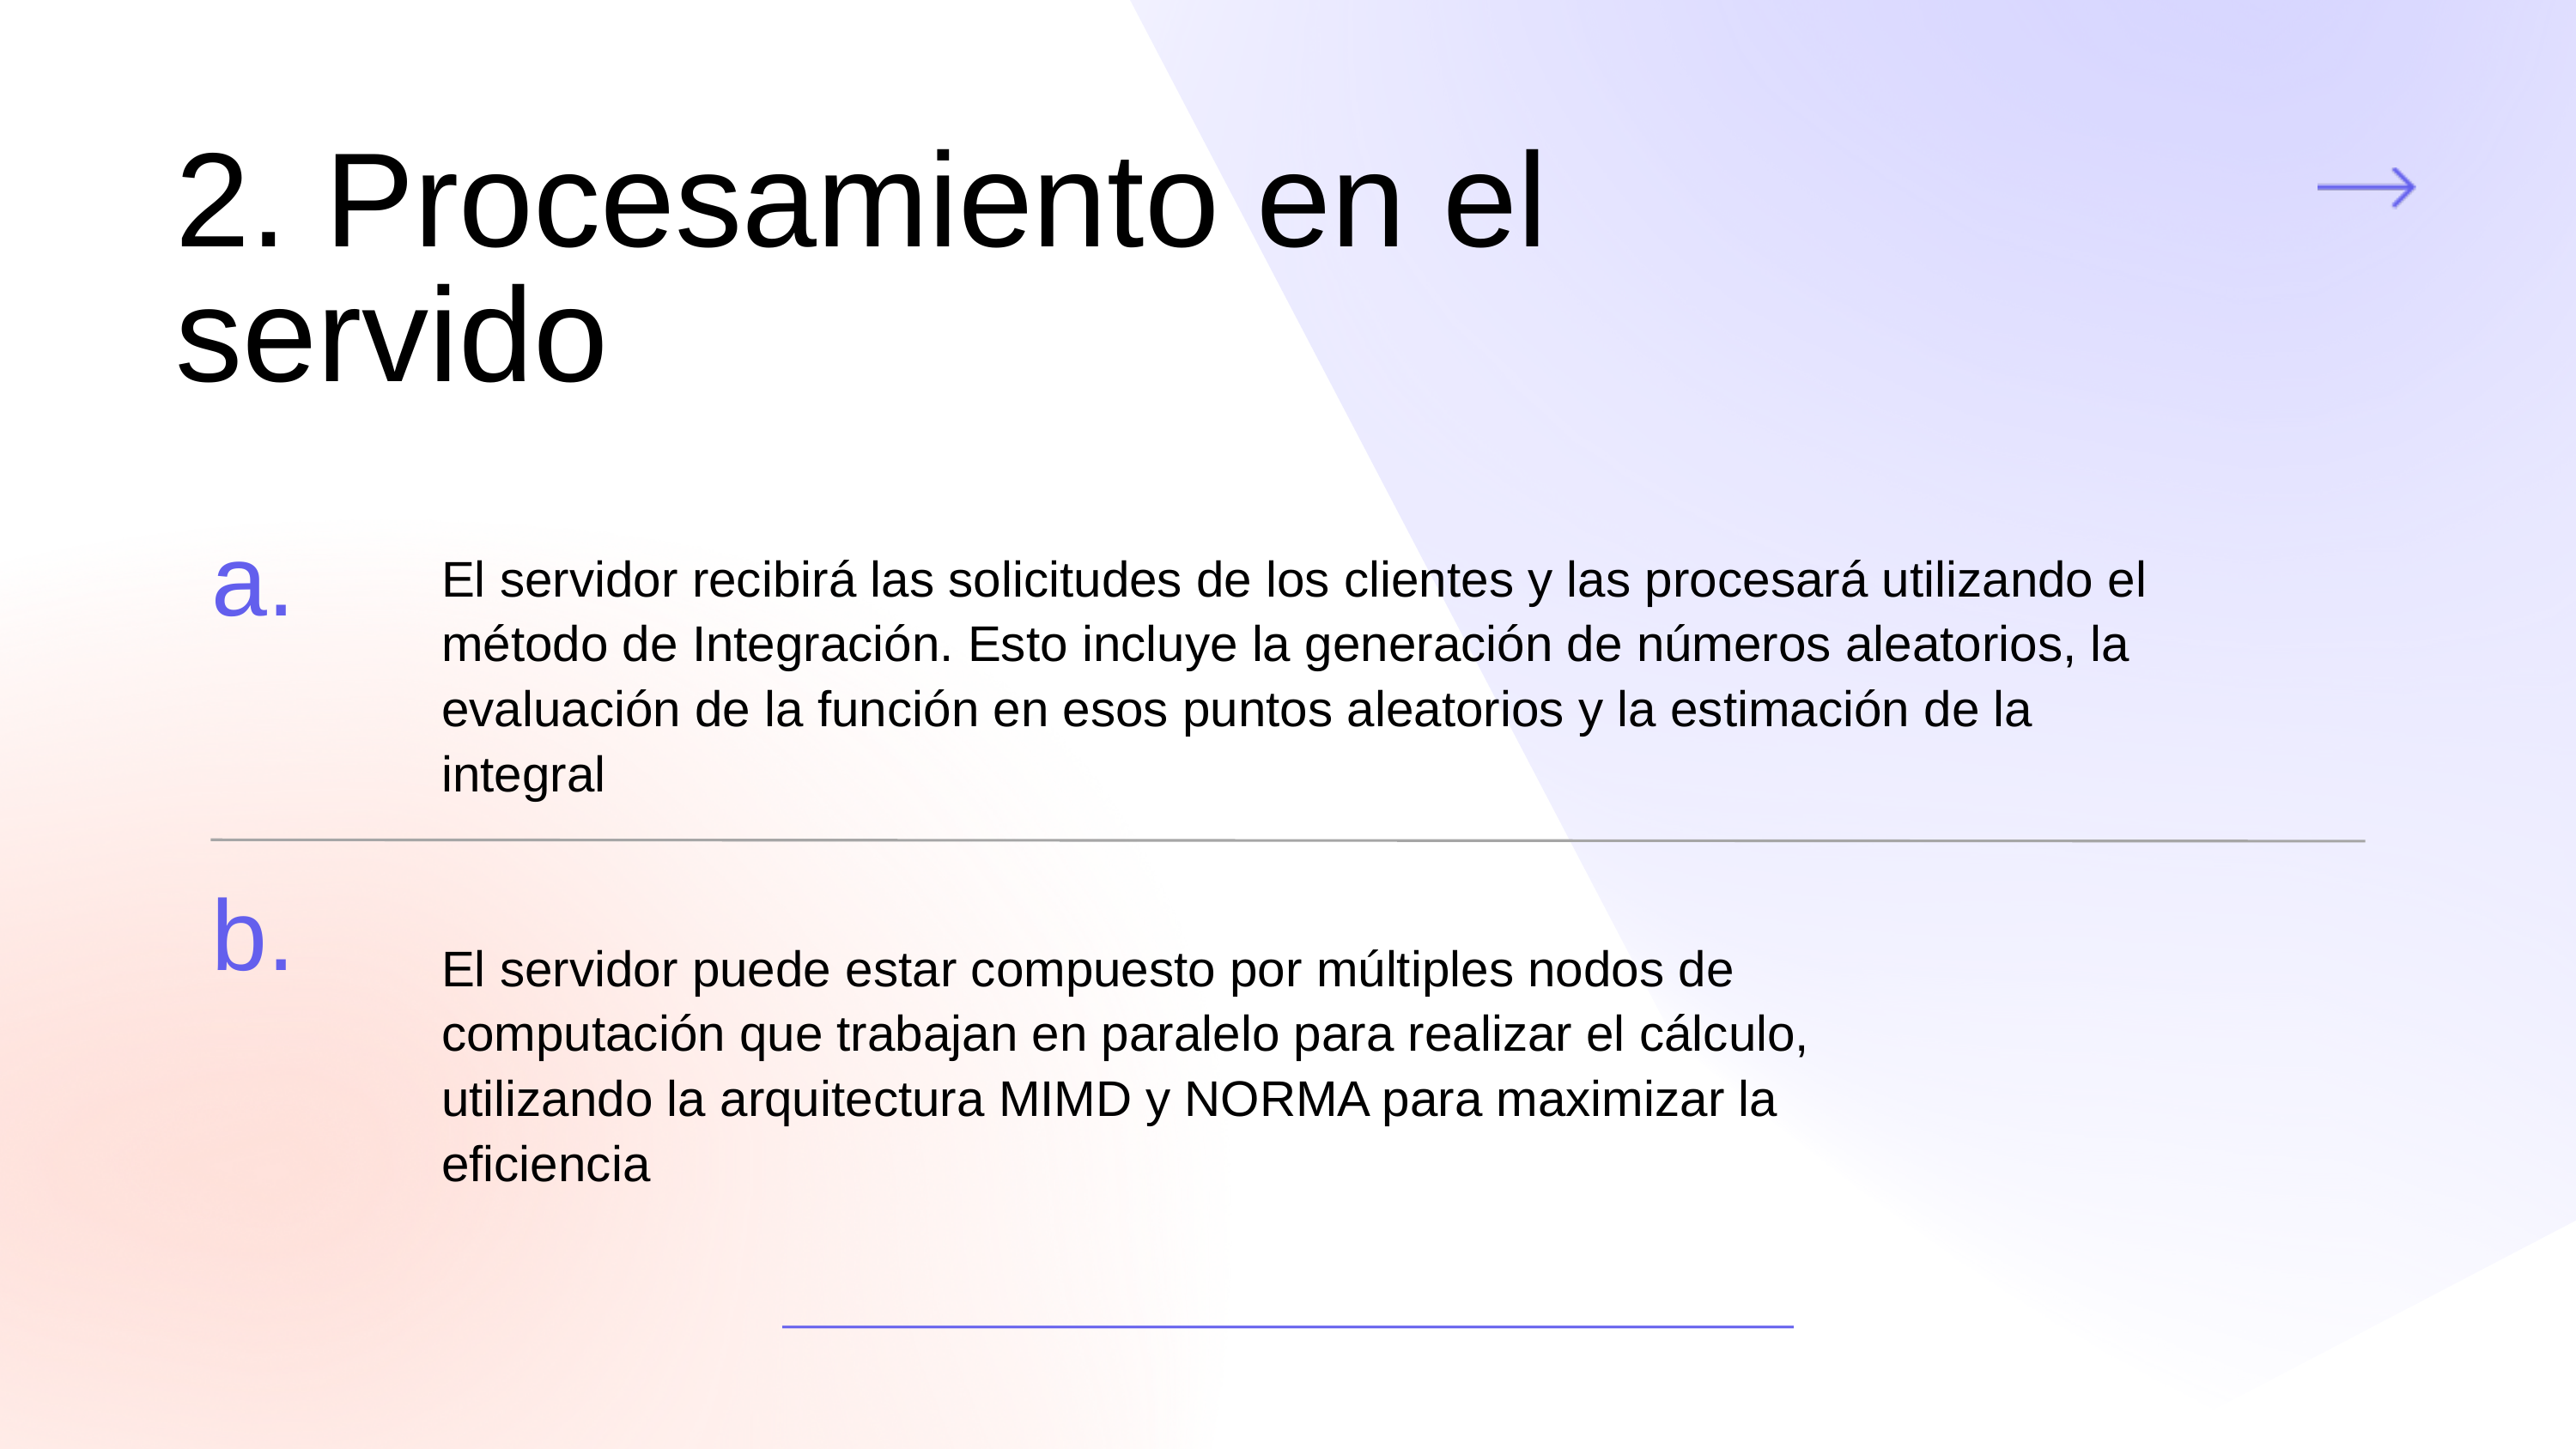

2. Procesamiento en el servido

a.
El servidor recibirá las solicitudes de los clientes y las procesará utilizando el método de Integración. Esto incluye la generación de números aleatorios, la evaluación de la función en esos puntos aleatorios y la estimación de la integral

b.
El servidor puede estar compuesto por múltiples nodos de computación que trabajan en paralelo para realizar el cálculo, utilizando la arquitectura MIMD y NORMA para maximizar la eficiencia